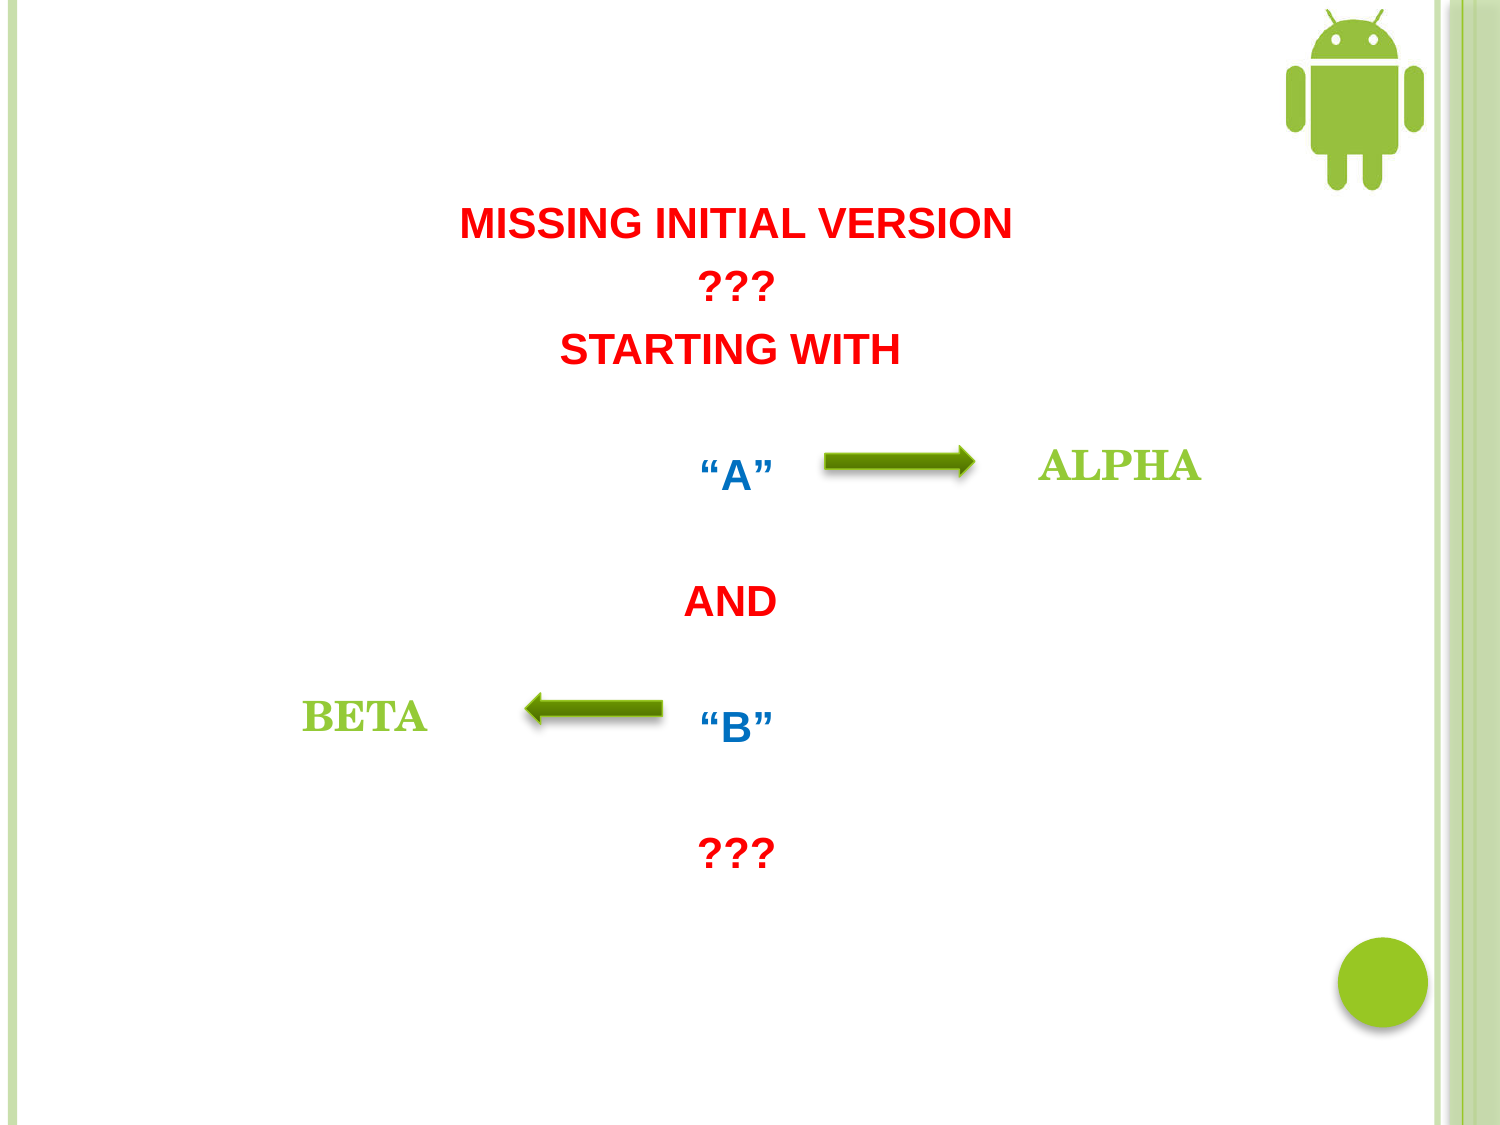

MISSING INITIAL VERSION
???
STARTING WITH

“A”

AND

“B”

???
Alpha

BETA